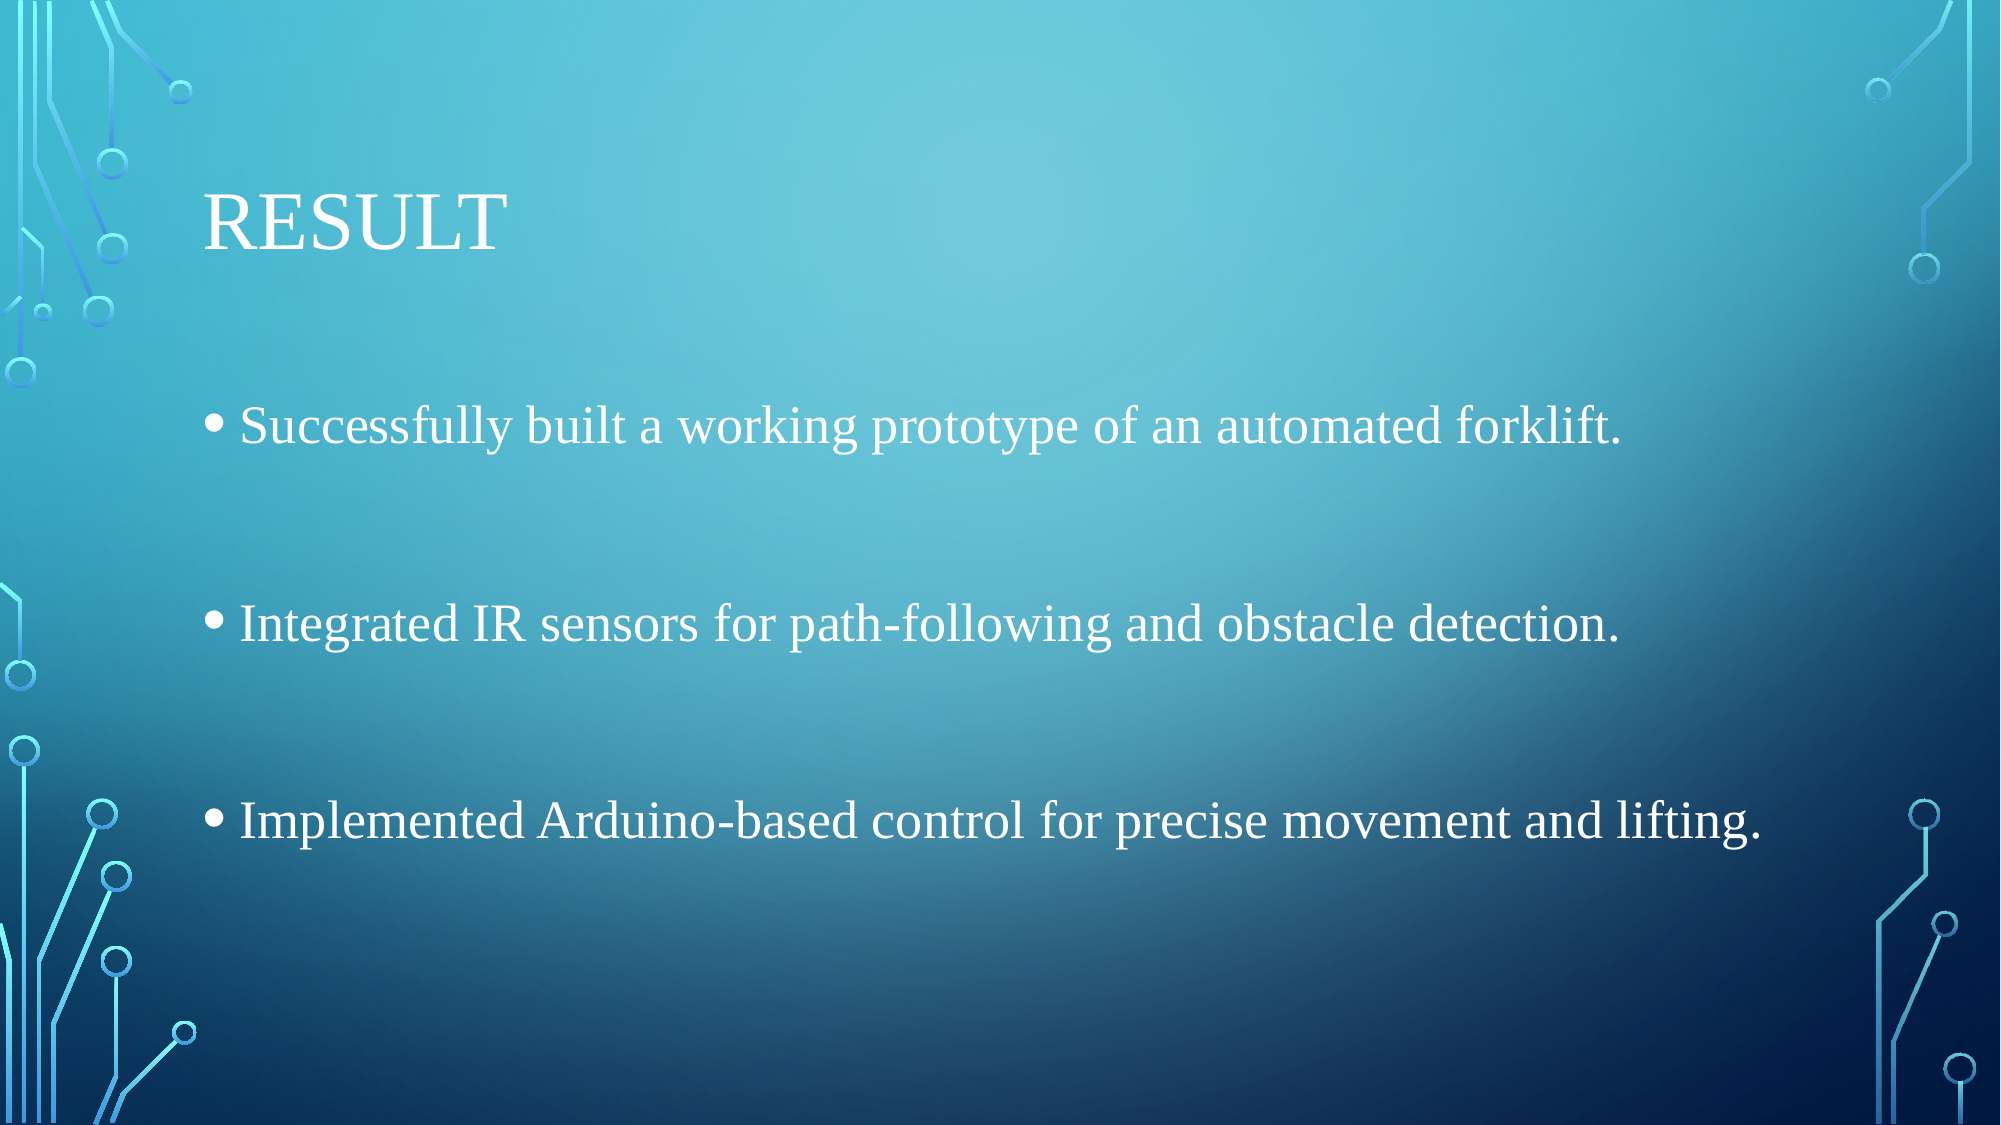

# RESULT
Successfully built a working prototype of an automated forklift.

Integrated IR sensors for path-following and obstacle detection.

Implemented Arduino-based control for precise movement and lifting.